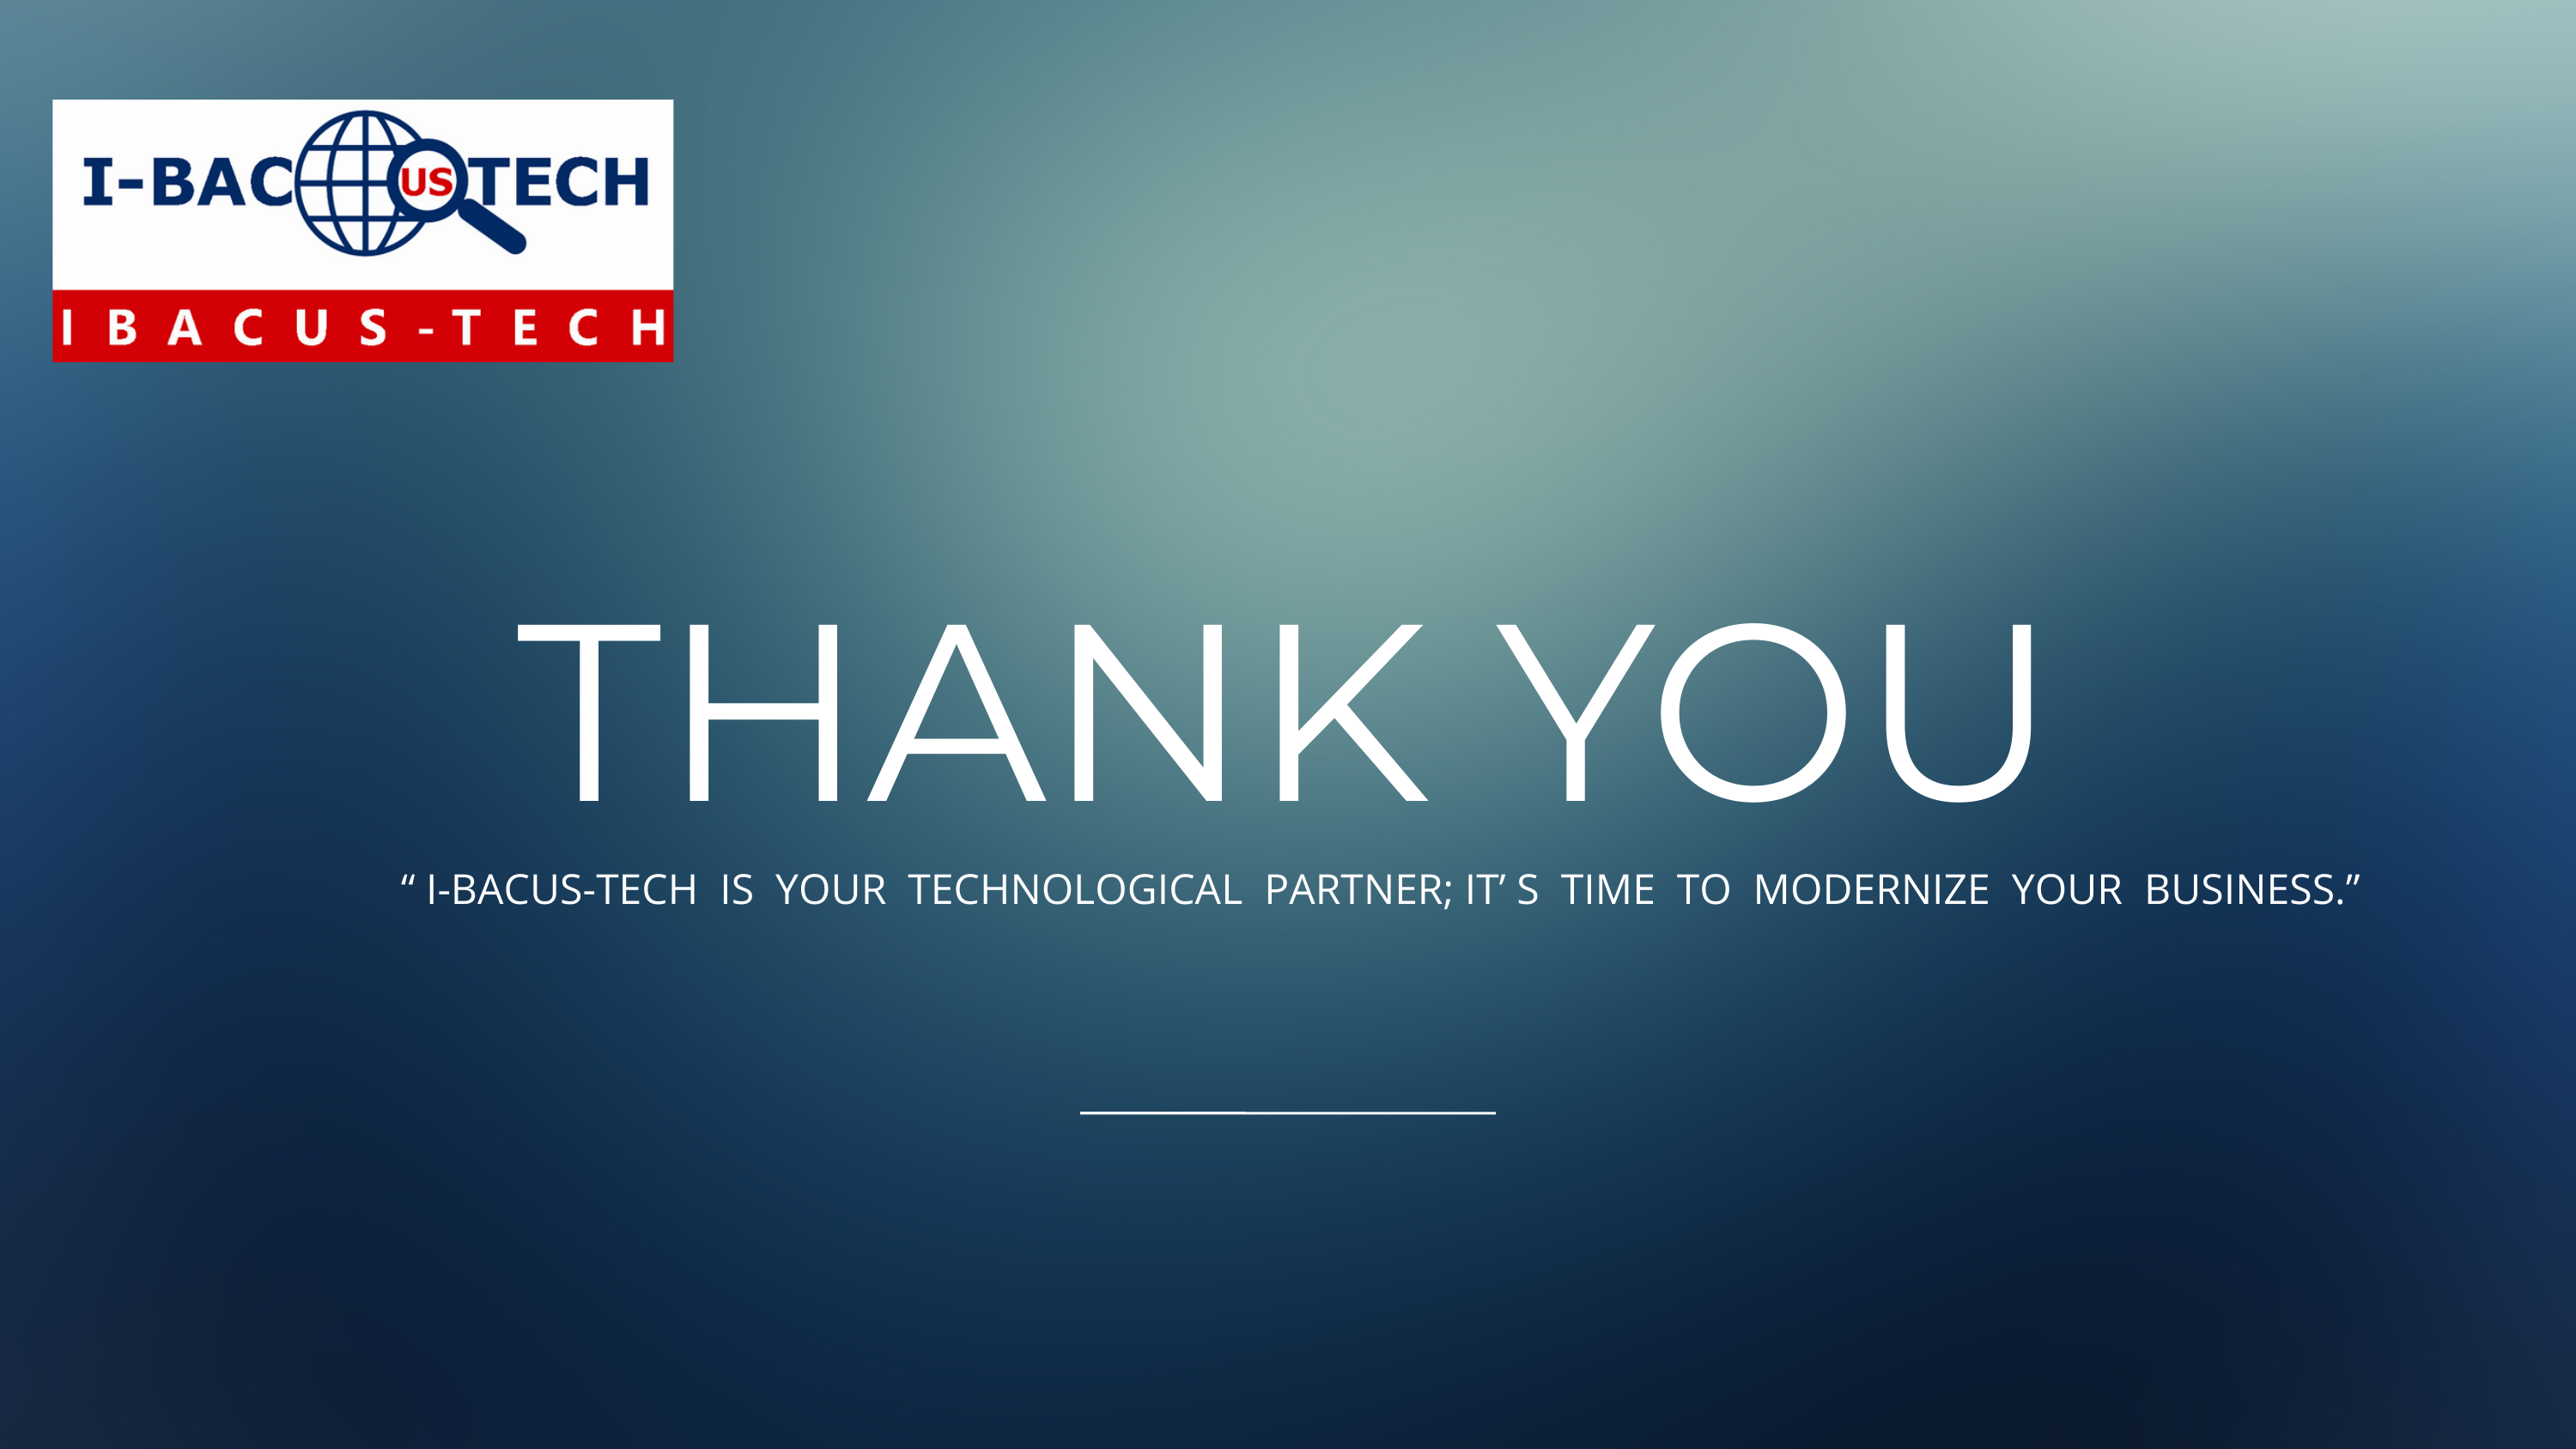

THANK YOU
“ I-BACUS-TECH  IS  YOUR  TECHNOLOGICAL  PARTNER; IT’ S  TIME  TO  MODERNIZE  YOUR  BUSINESS.”